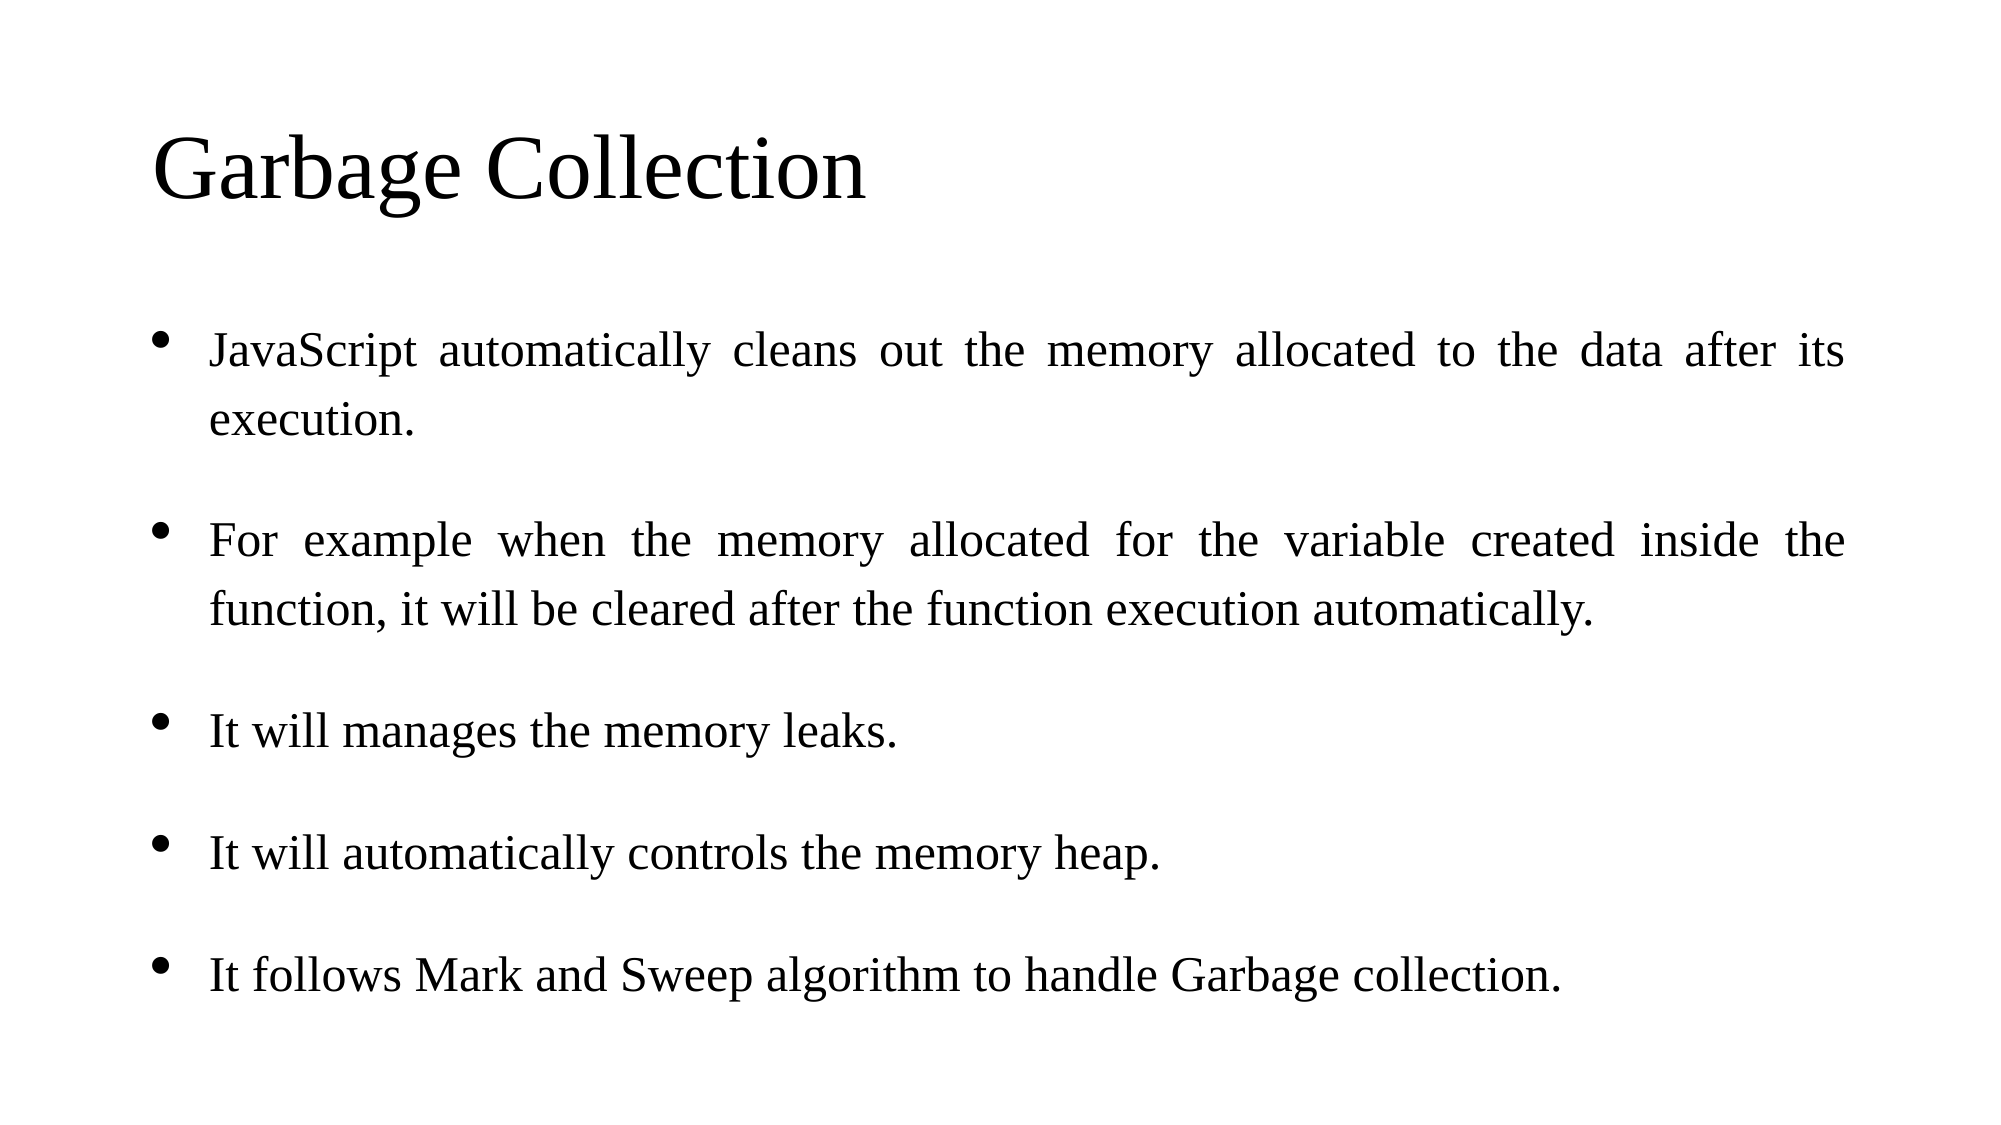

# Garbage Collection
JavaScript automatically cleans out the memory allocated to the data after its execution.
For example when the memory allocated for the variable created inside the function, it will be cleared after the function execution automatically.
It will manages the memory leaks.
It will automatically controls the memory heap.
It follows Mark and Sweep algorithm to handle Garbage collection.